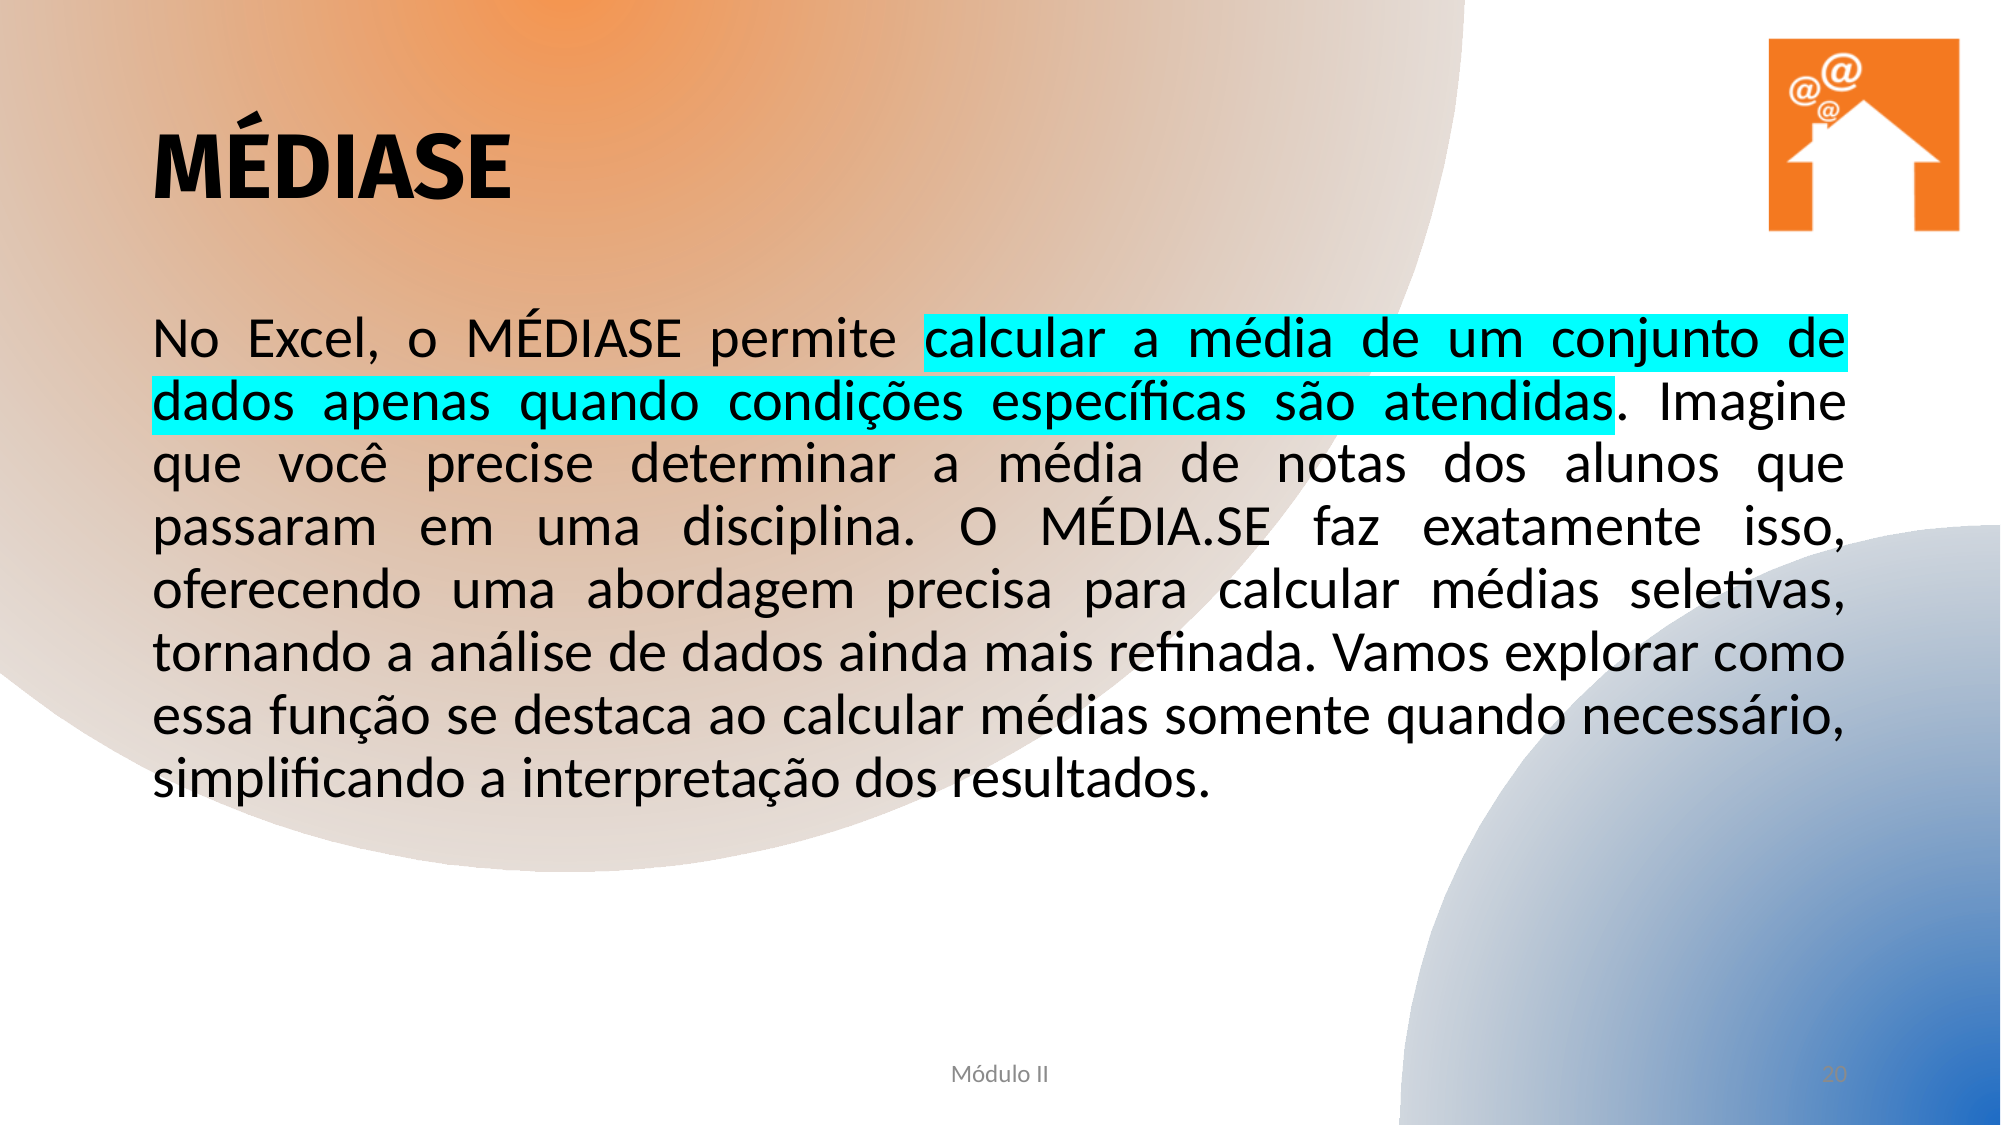

# MÉDIASE
No Excel, o MÉDIASE permite calcular a média de um conjunto de dados apenas quando condições específicas são atendidas. Imagine que você precise determinar a média de notas dos alunos que passaram em uma disciplina. O MÉDIA.SE faz exatamente isso, oferecendo uma abordagem precisa para calcular médias seletivas, tornando a análise de dados ainda mais refinada. Vamos explorar como essa função se destaca ao calcular médias somente quando necessário, simplificando a interpretação dos resultados.
Módulo II
20